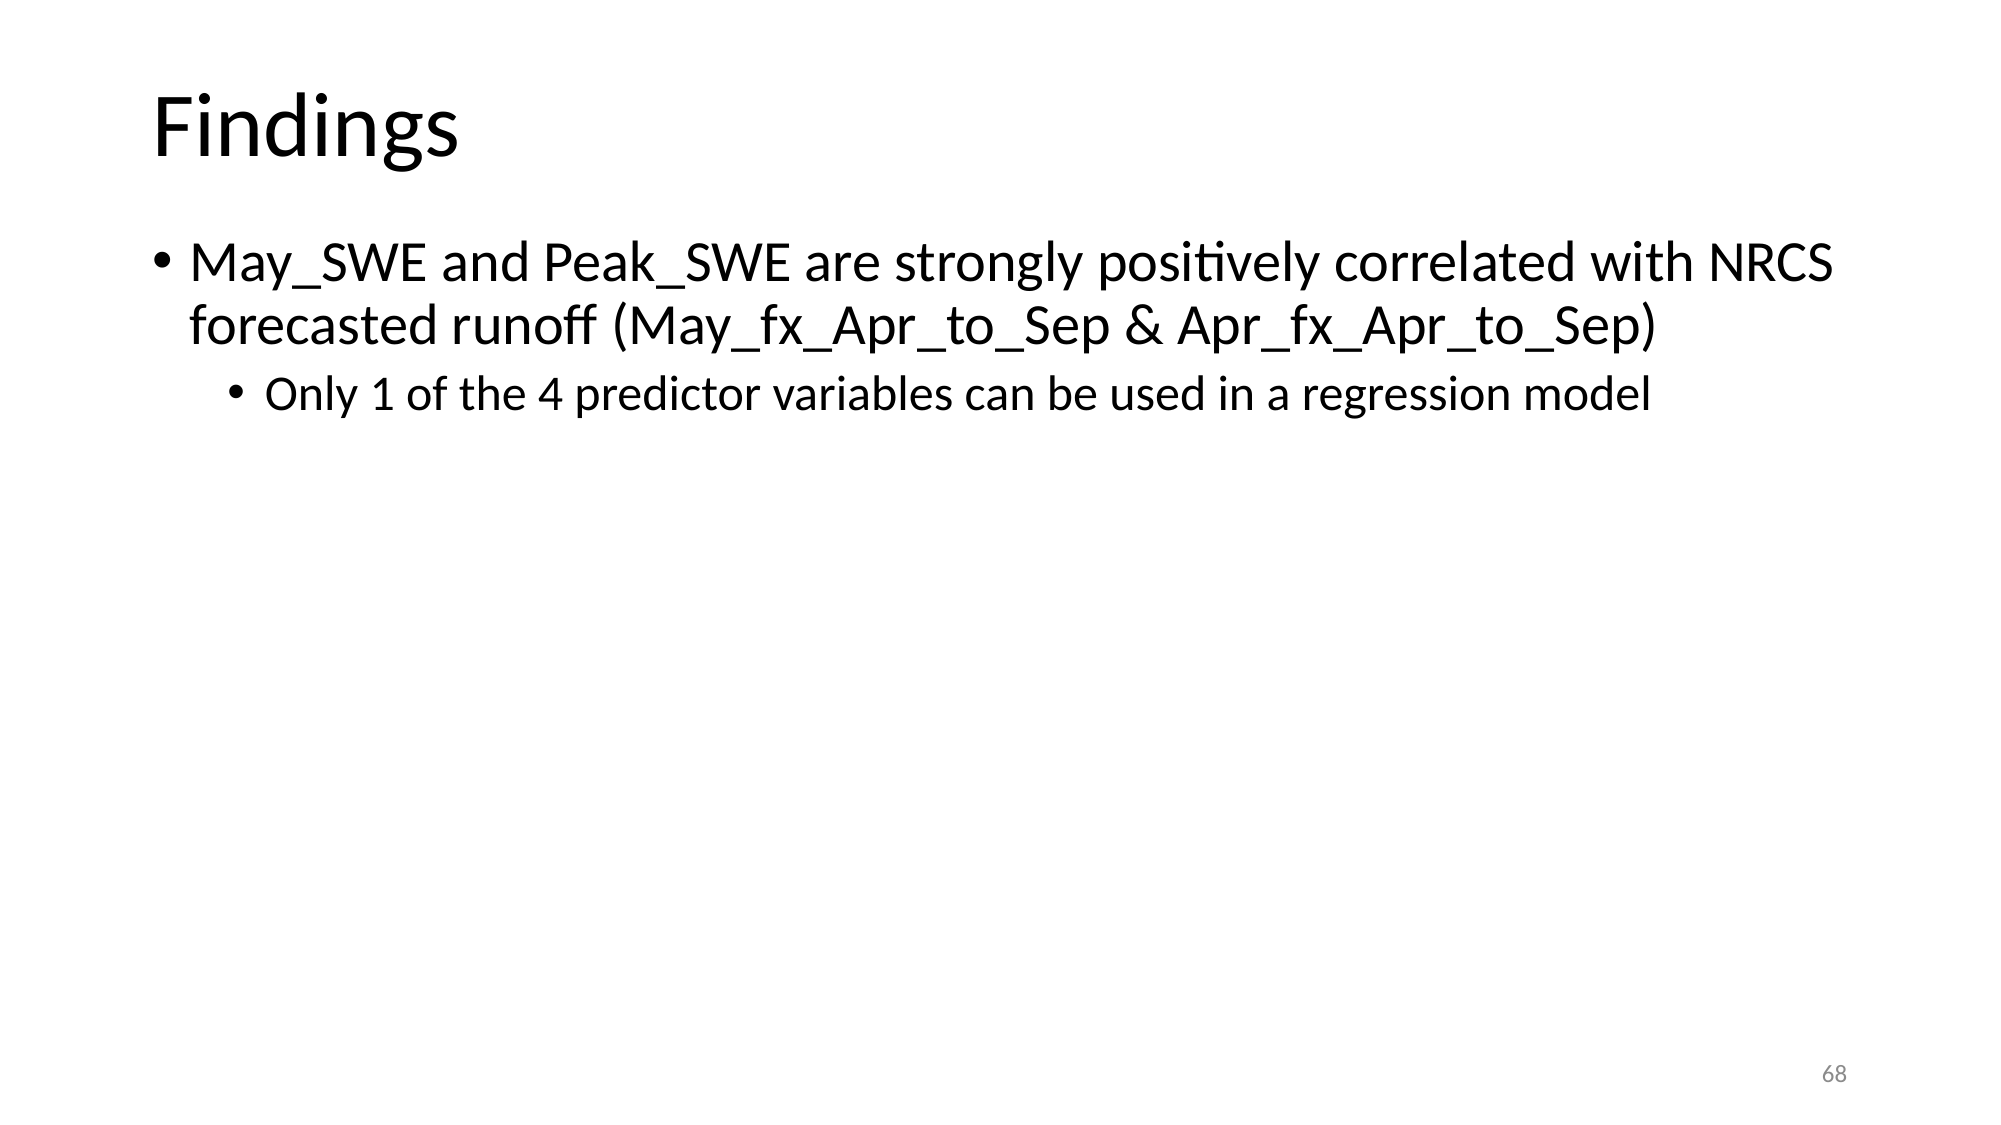

# Findings
May_SWE and Peak_SWE are strongly positively correlated with NRCS forecasted runoff (May_fx_Apr_to_Sep & Apr_fx_Apr_to_Sep)
Only 1 of the 4 predictor variables can be used in a regression model

68